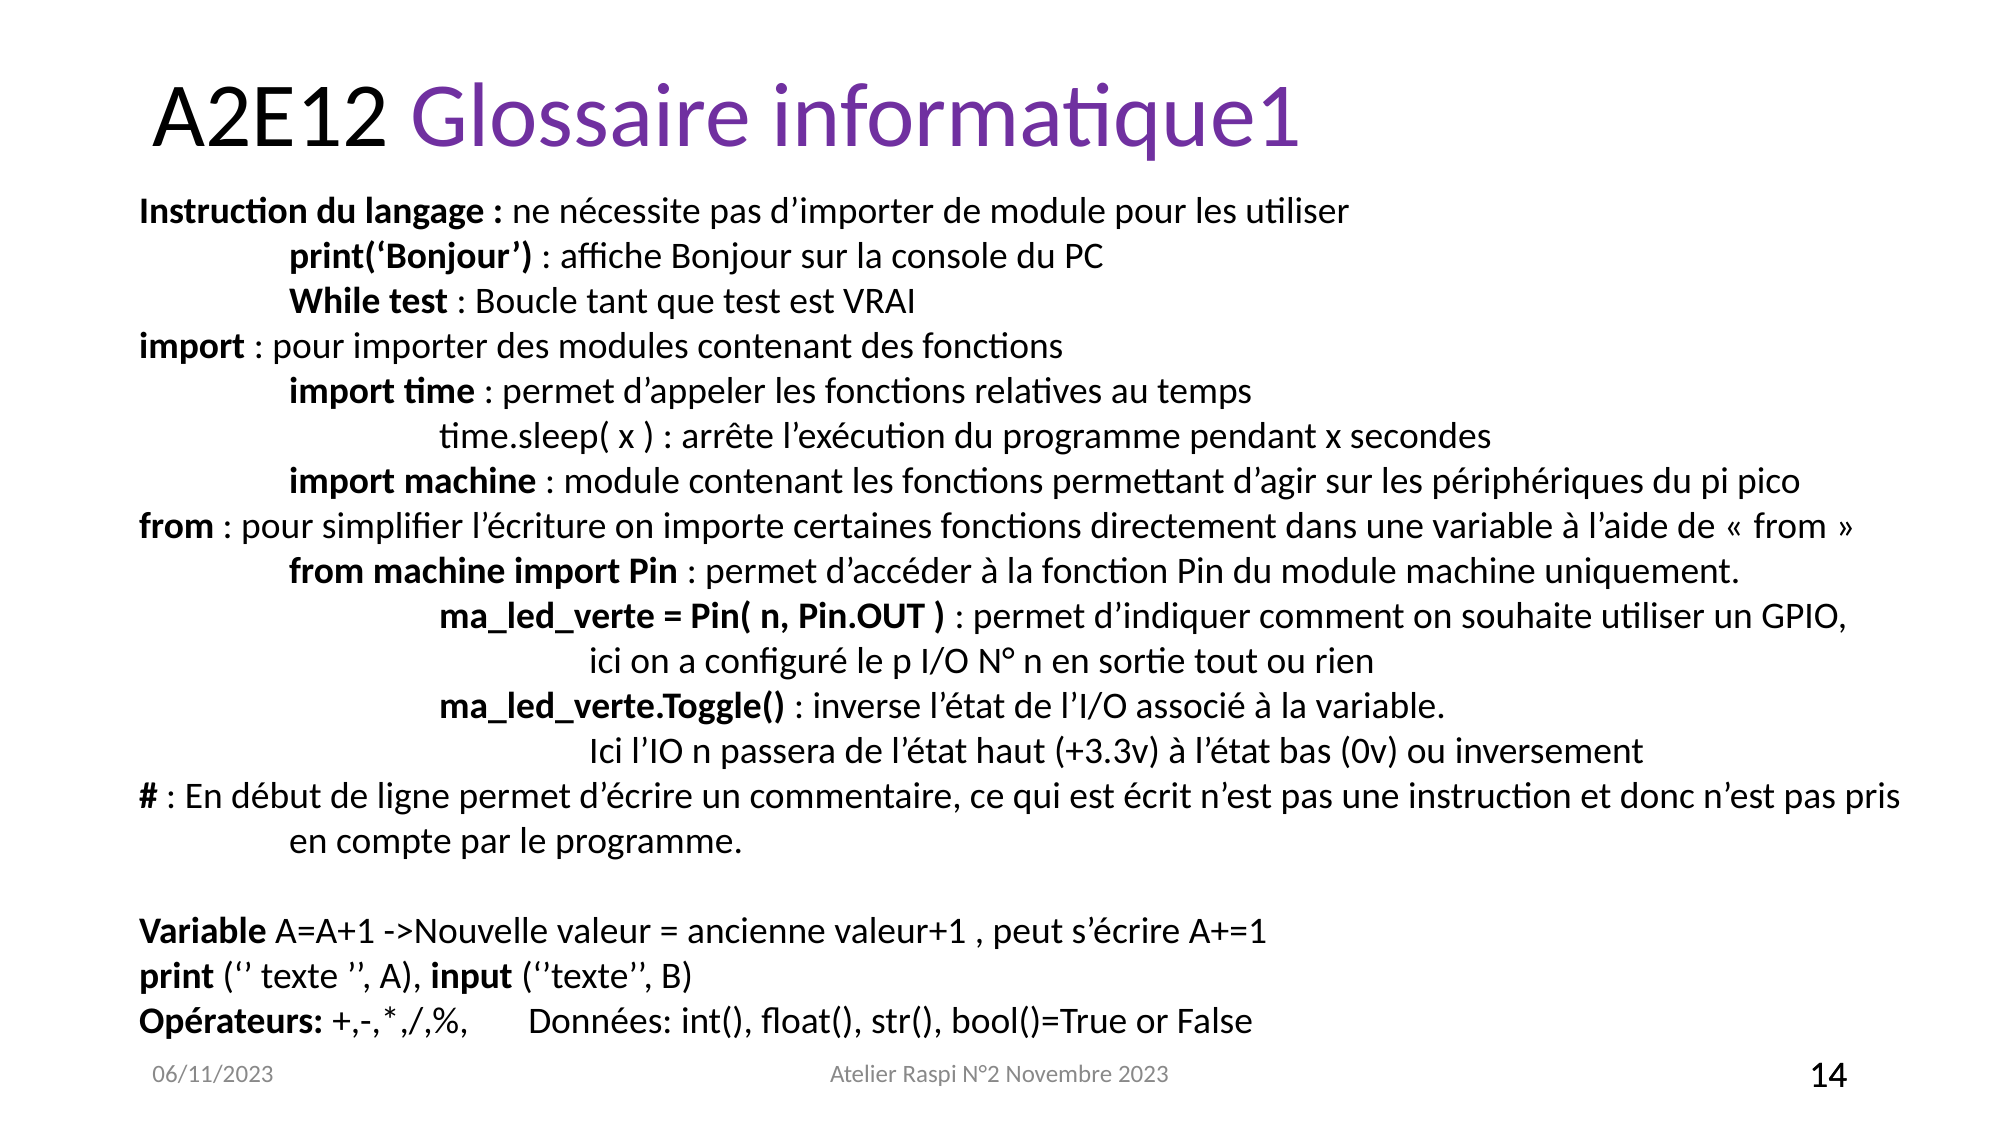

A2E12 Glossaire informatique1
Instruction du langage : ne nécessite pas d’importer de module pour les utiliser
	print(‘Bonjour’) : affiche Bonjour sur la console du PC
	While test : Boucle tant que test est VRAI
import : pour importer des modules contenant des fonctions
	import time : permet d’appeler les fonctions relatives au temps
		time.sleep( x ) : arrête l’exécution du programme pendant x secondes
	import machine : module contenant les fonctions permettant d’agir sur les périphériques du pi pico
from : pour simplifier l’écriture on importe certaines fonctions directement dans une variable à l’aide de « from »
	from machine import Pin : permet d’accéder à la fonction Pin du module machine uniquement.
		ma_led_verte = Pin( n, Pin.OUT ) : permet d’indiquer comment on souhaite utiliser un GPIO,
			ici on a configuré le p I/O N° n en sortie tout ou rien
		ma_led_verte.Toggle() : inverse l’état de l’I/O associé à la variable.
			Ici l’IO n passera de l’état haut (+3.3v) à l’état bas (0v) ou inversement
# : En début de ligne permet d’écrire un commentaire, ce qui est écrit n’est pas une instruction et donc n’est pas pris
	en compte par le programme.

Variable A=A+1 ->Nouvelle valeur = ancienne valeur+1 , peut s’écrire A+=1
print (‘’ texte ’’, A), input (‘’texte’’, B)
Opérateurs: +,-,*,/,%,       Données: int(), float(), str(), bool()=True or False

06/11/2023
Atelier Raspi N°2 Novembre 2023
14
14